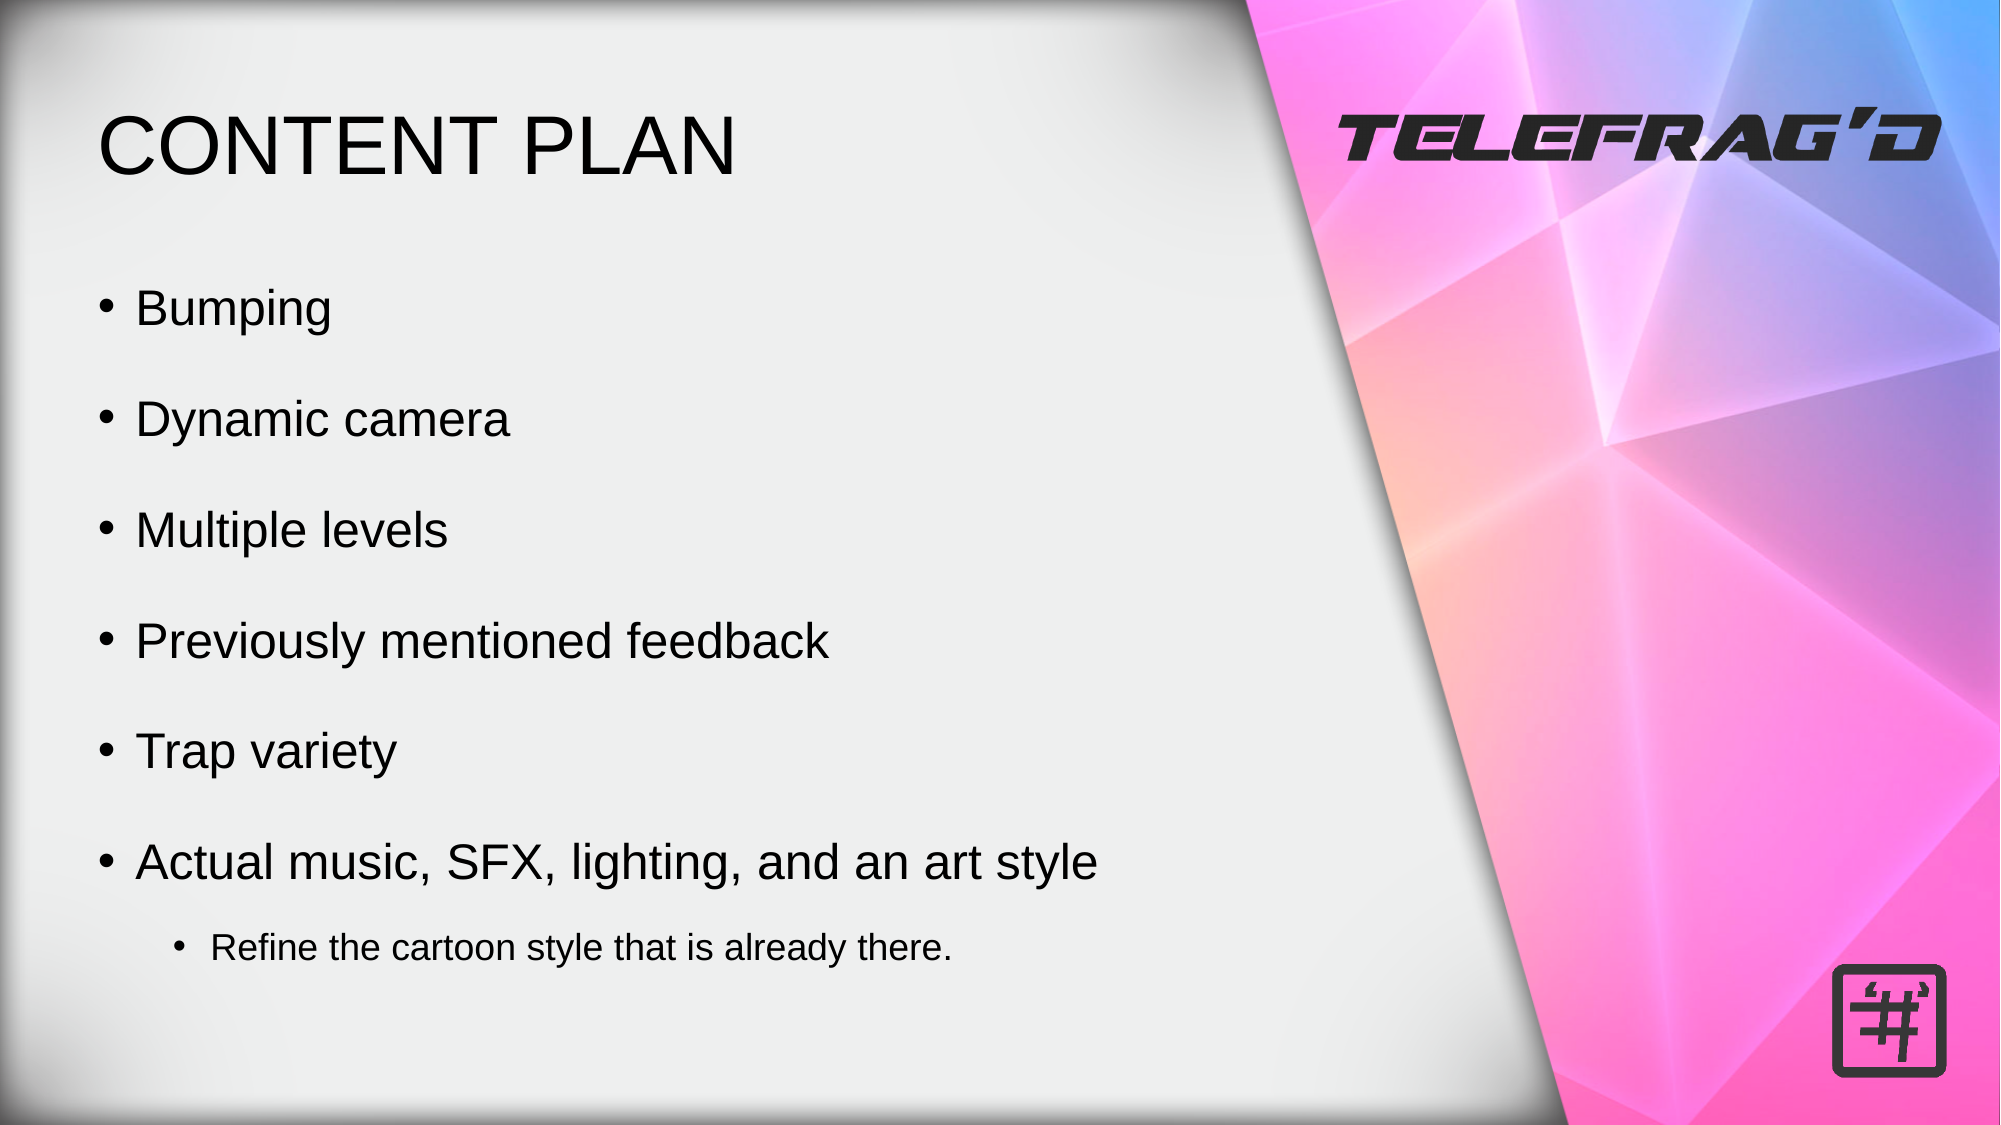

CONTENT PLAN
Bumping
Dynamic camera
Multiple levels
Previously mentioned feedback
Trap variety
Actual music, SFX, lighting, and an art style
Refine the cartoon style that is already there.